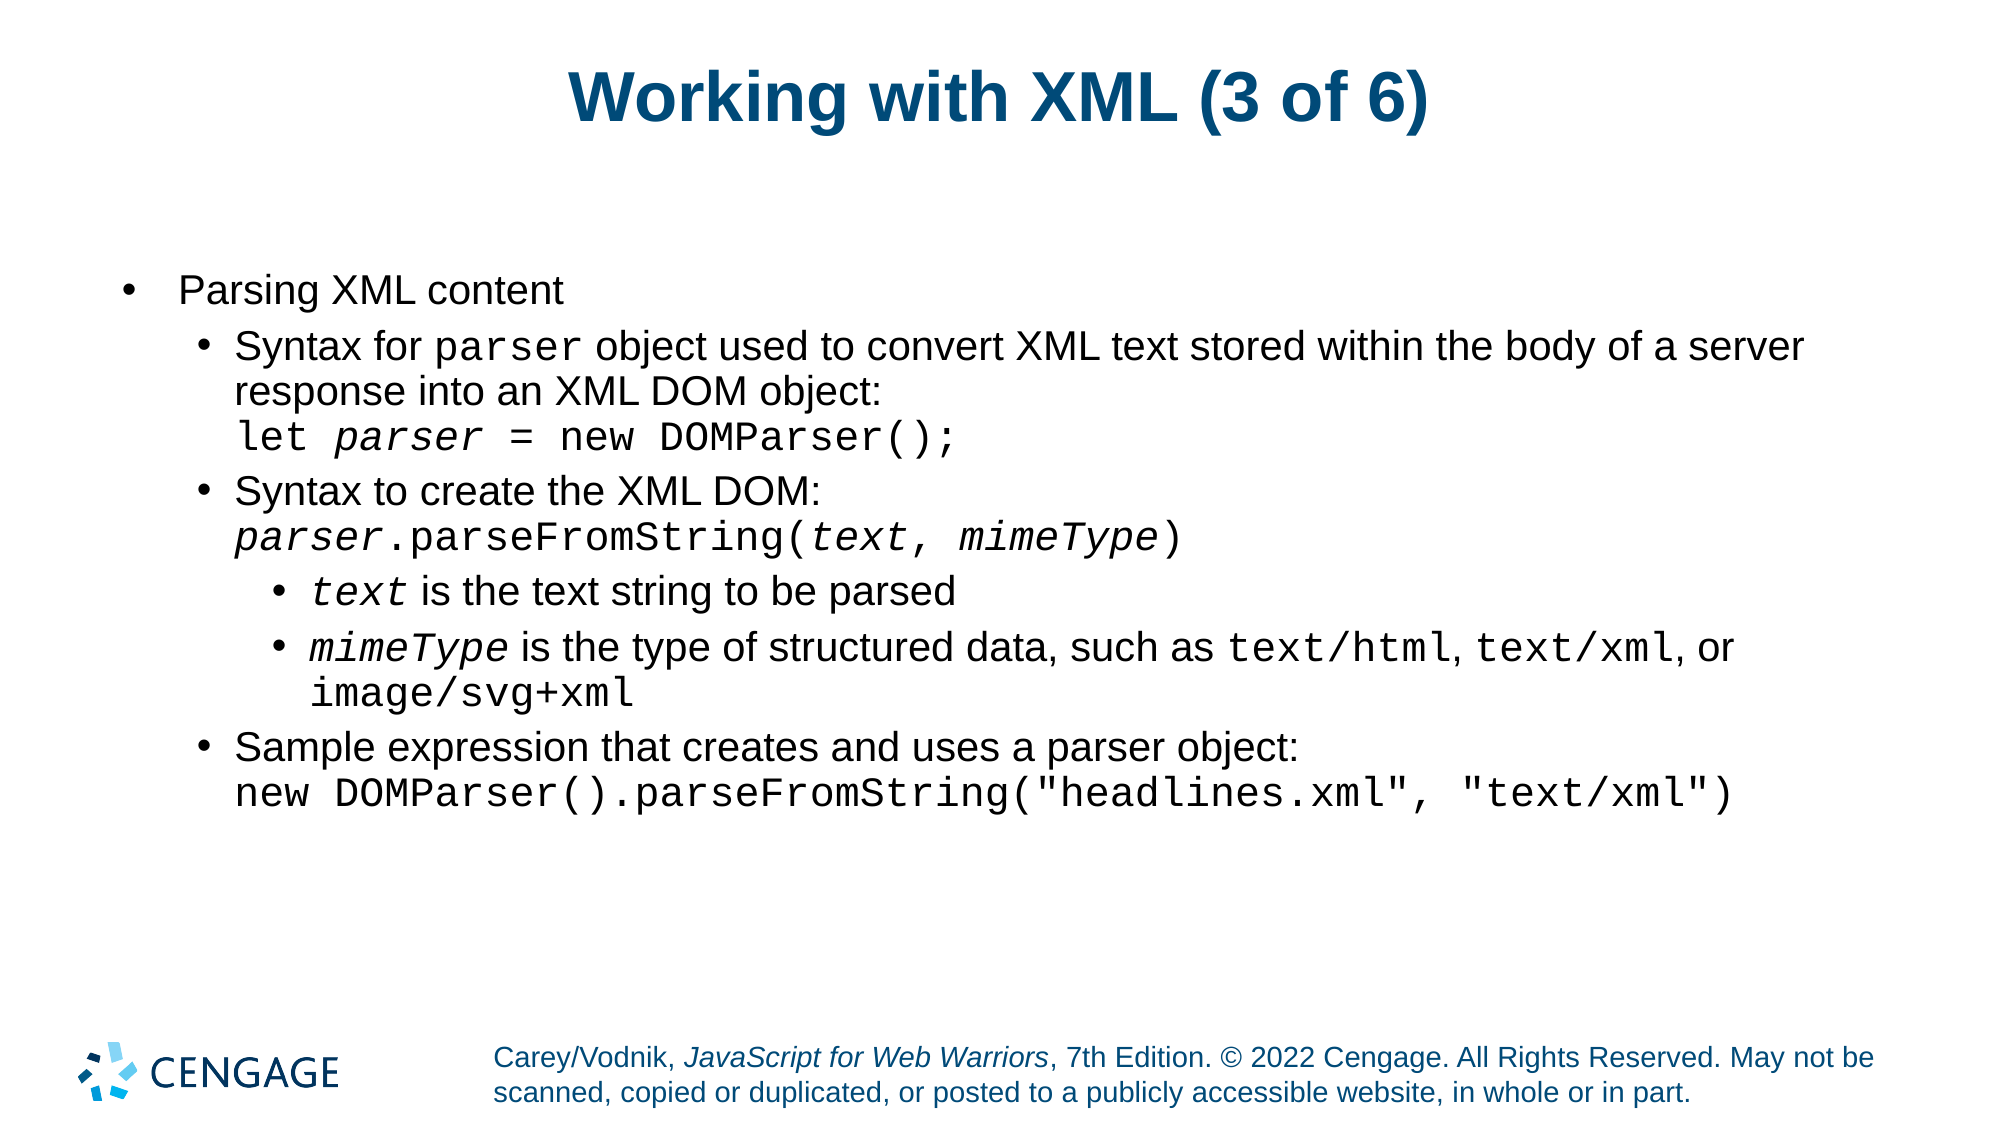

# Working with XML (3 of 6)
Parsing XML content
Syntax for parser object used to convert XML text stored within the body of a server response into an XML DOM object:
let parser = new DOMParser();
Syntax to create the XML DOM:
parser.parseFromString(text, mimeType)
text is the text string to be parsed
mimeType is the type of structured data, such as text/html, text/xml, or image/svg+xml
Sample expression that creates and uses a parser object:
new DOMParser().parseFromString("headlines.xml", "text/xml")